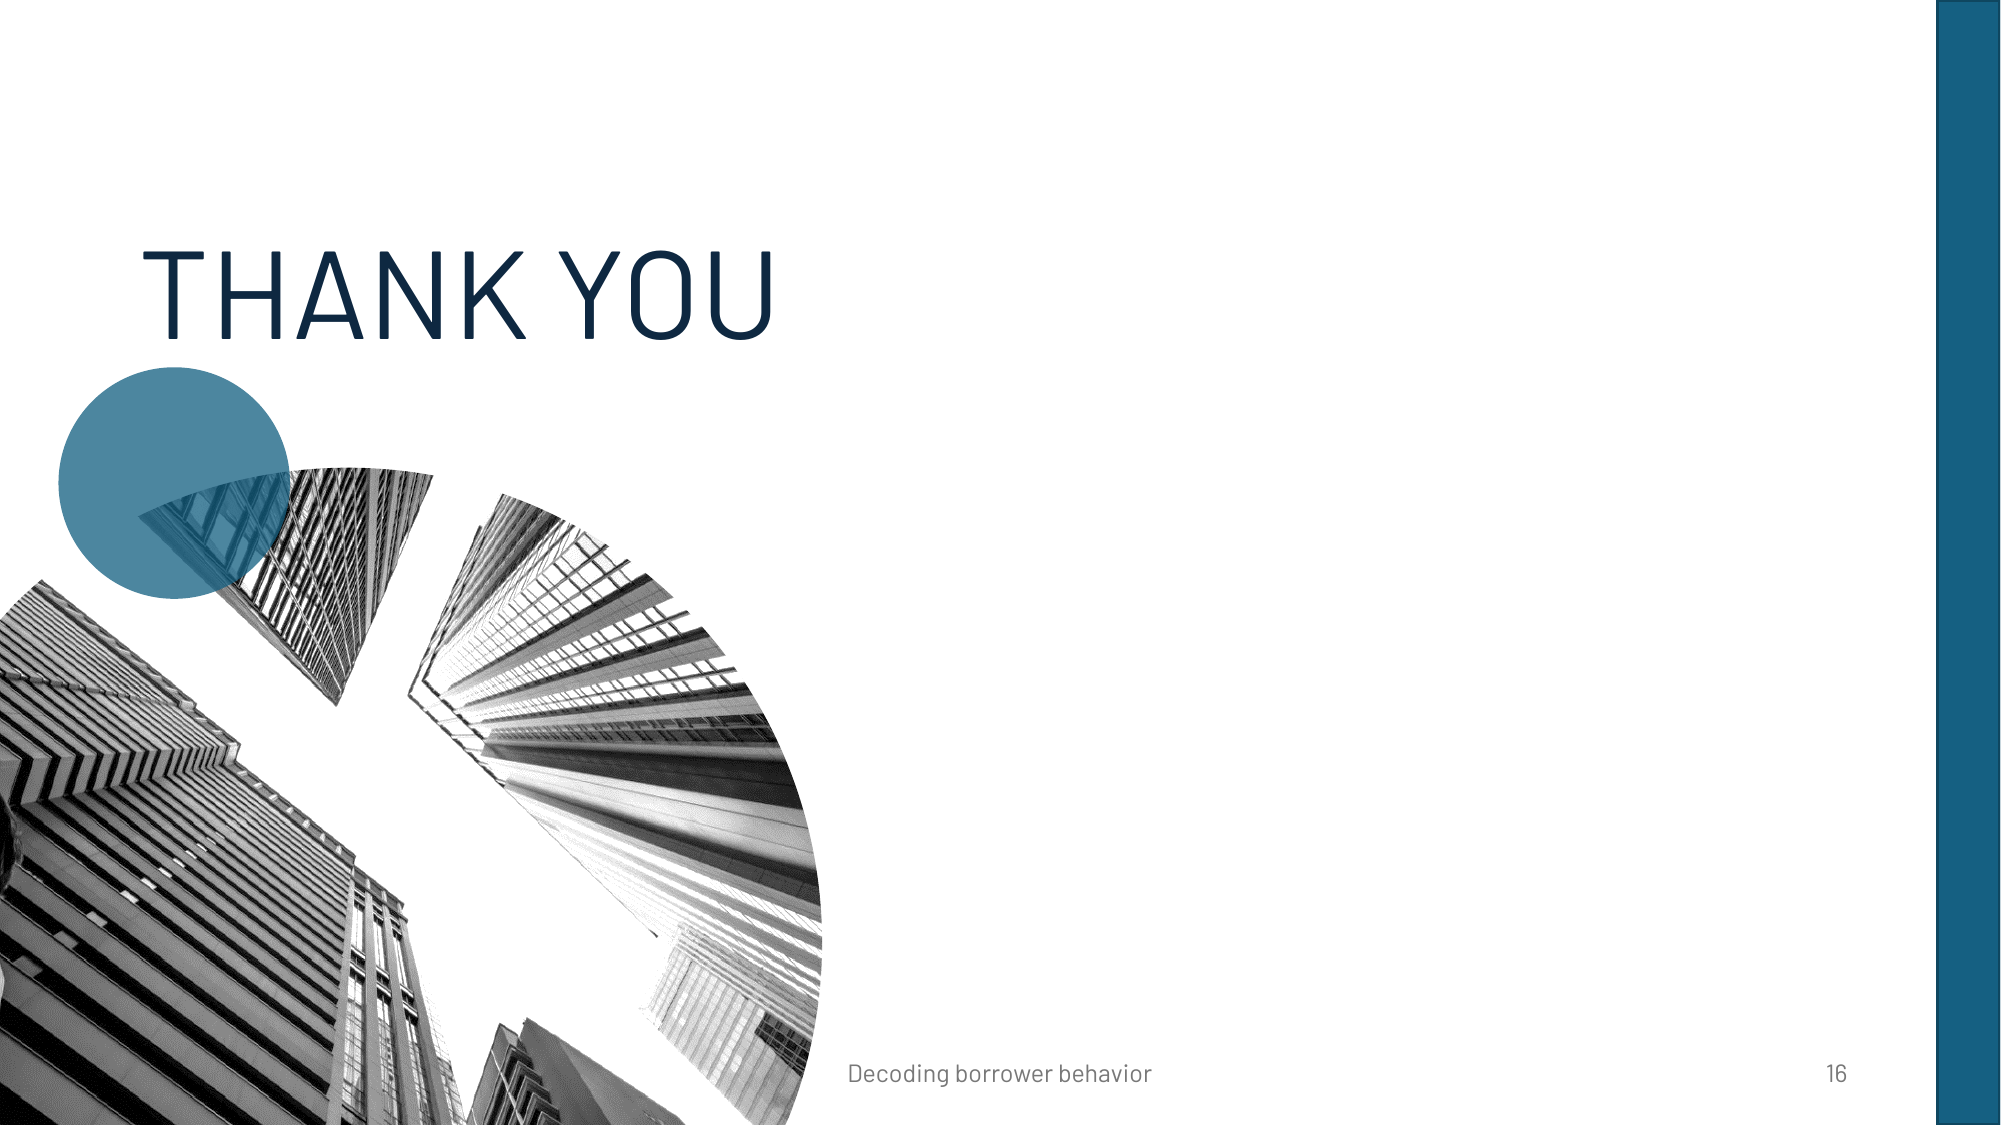

# THANK YOU

Decoding borrower behavior
16